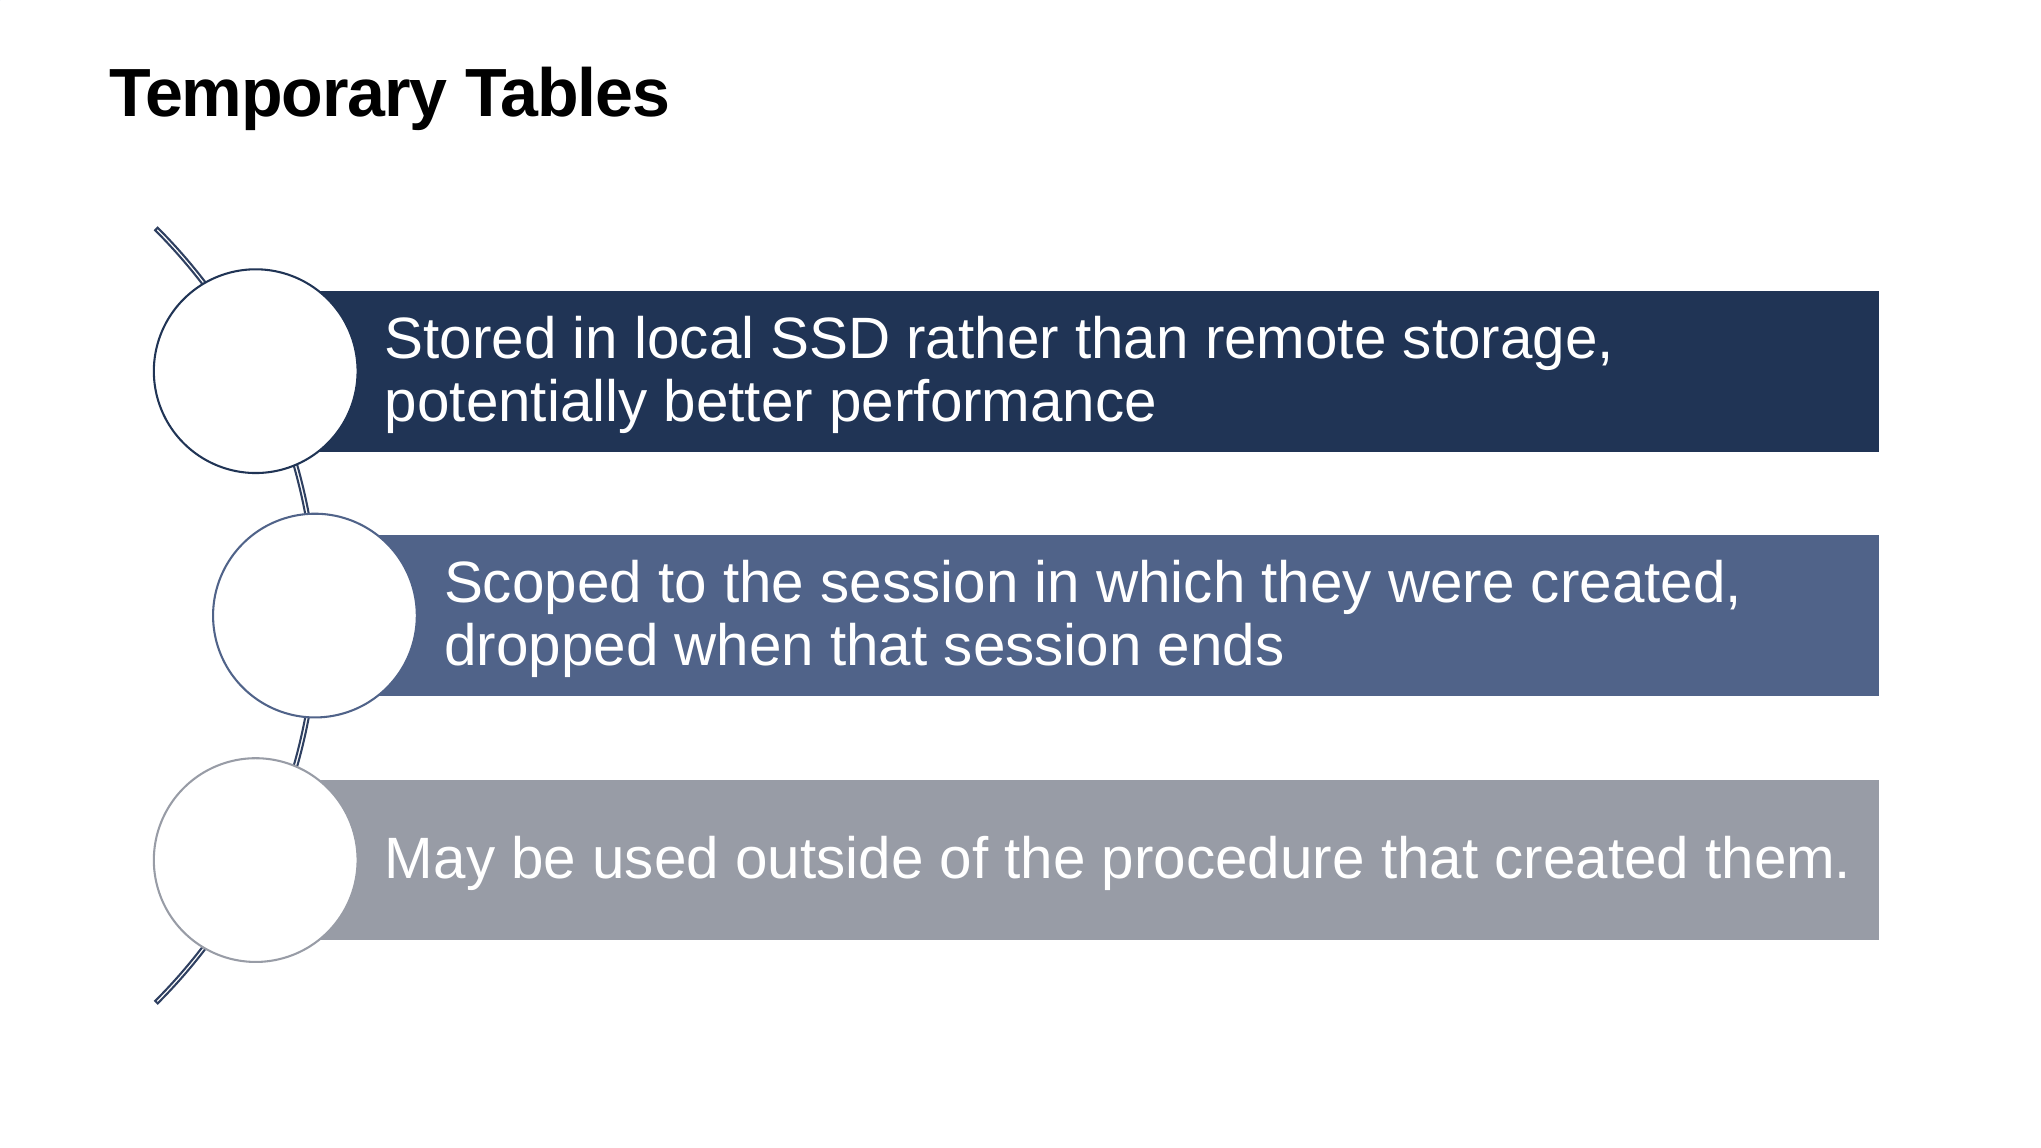

# Temporary Tables
Stored in local SSD rather than remote storage, potentially better performance
Scoped to the session in which they were created, dropped when that session ends
May be used outside of the procedure that created them.